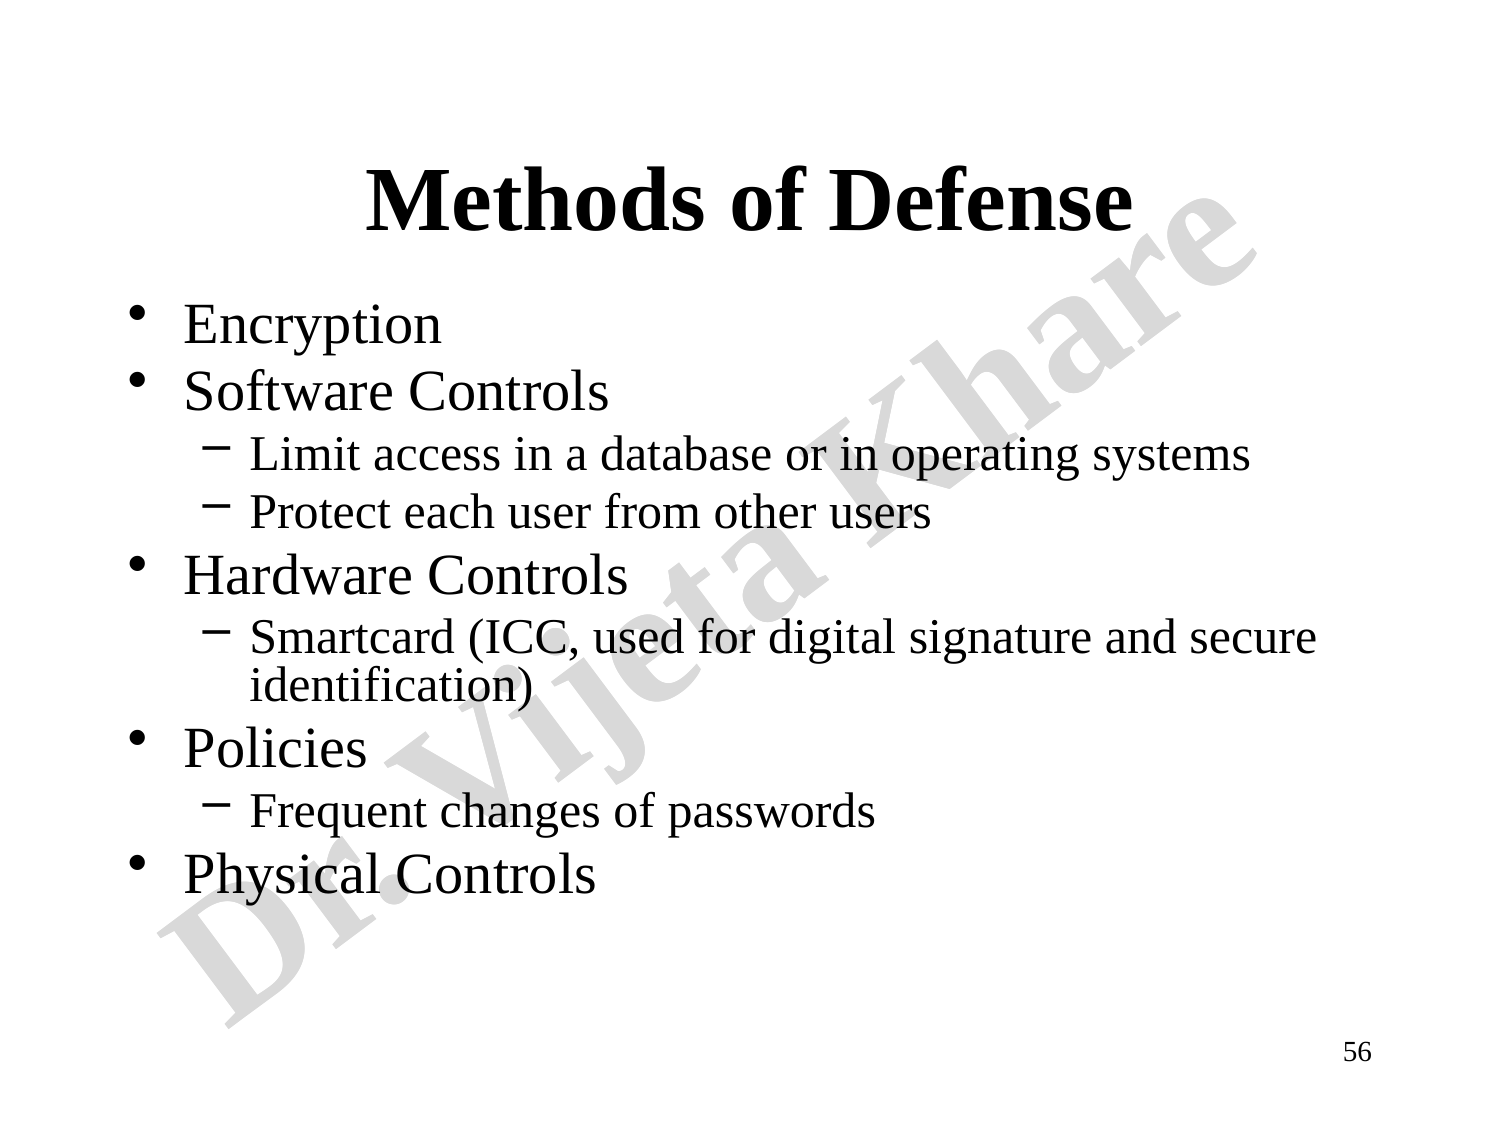

# Methods of Defense
Encryption
Software Controls
Limit access in a database or in operating systems
Protect each user from other users
Hardware Controls
Smartcard (ICC, used for digital signature and secure identification)
Policies
Frequent changes of passwords
Physical Controls
56